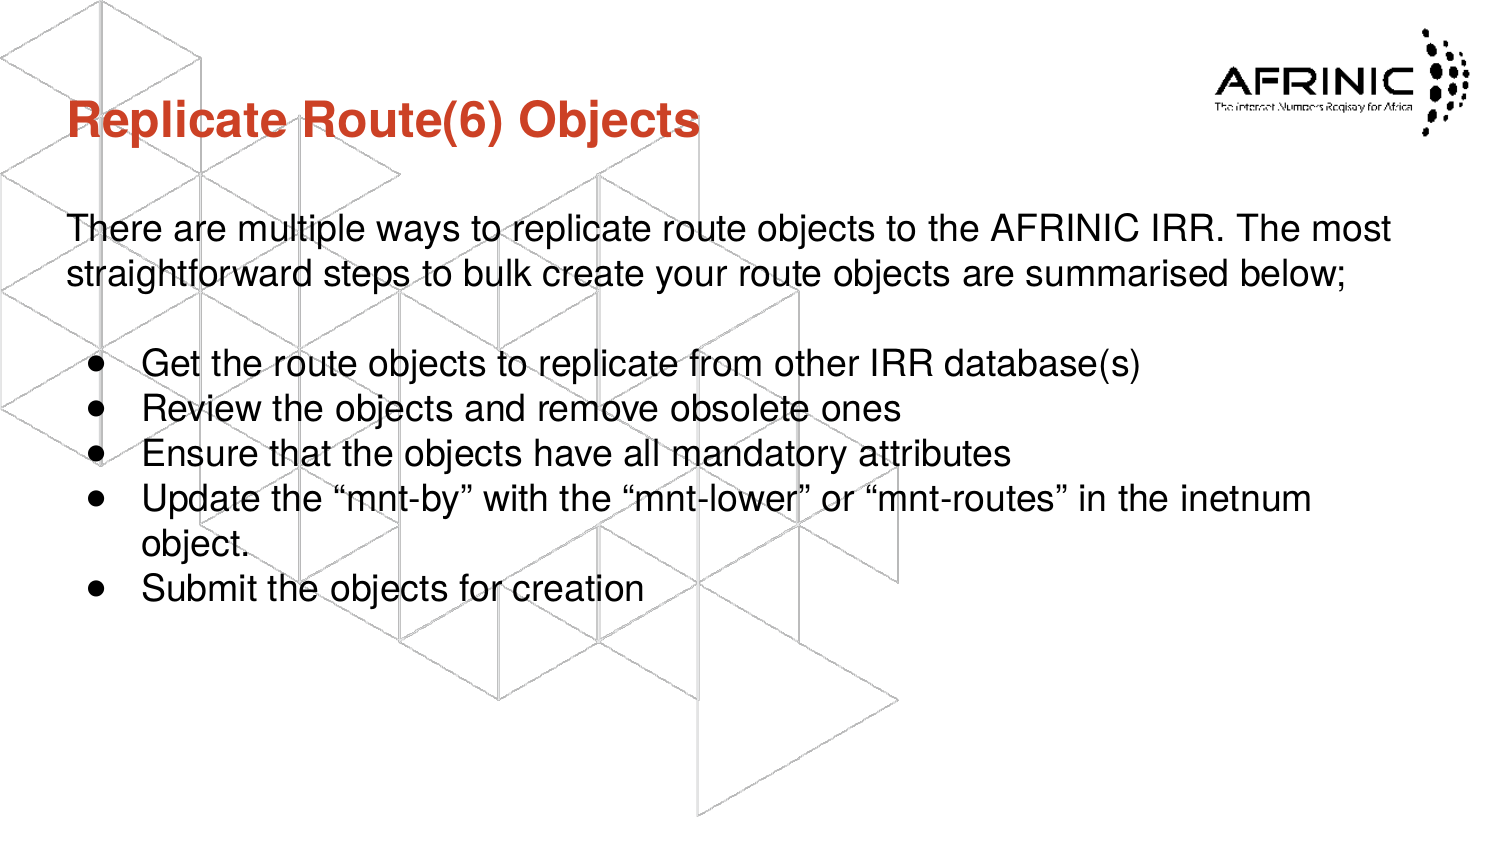

# Replicate Route(6) Objects
There are multiple ways to replicate route objects to the AFRINIC IRR. The most straightforward steps to bulk create your route objects are summarised below;
Get the route objects to replicate from other IRR database(s)
Review the objects and remove obsolete ones
Ensure that the objects have all mandatory attributes
Update the “mnt-by” with the “mnt-lower” or “mnt-routes” in the inetnum object.
Submit the objects for creation